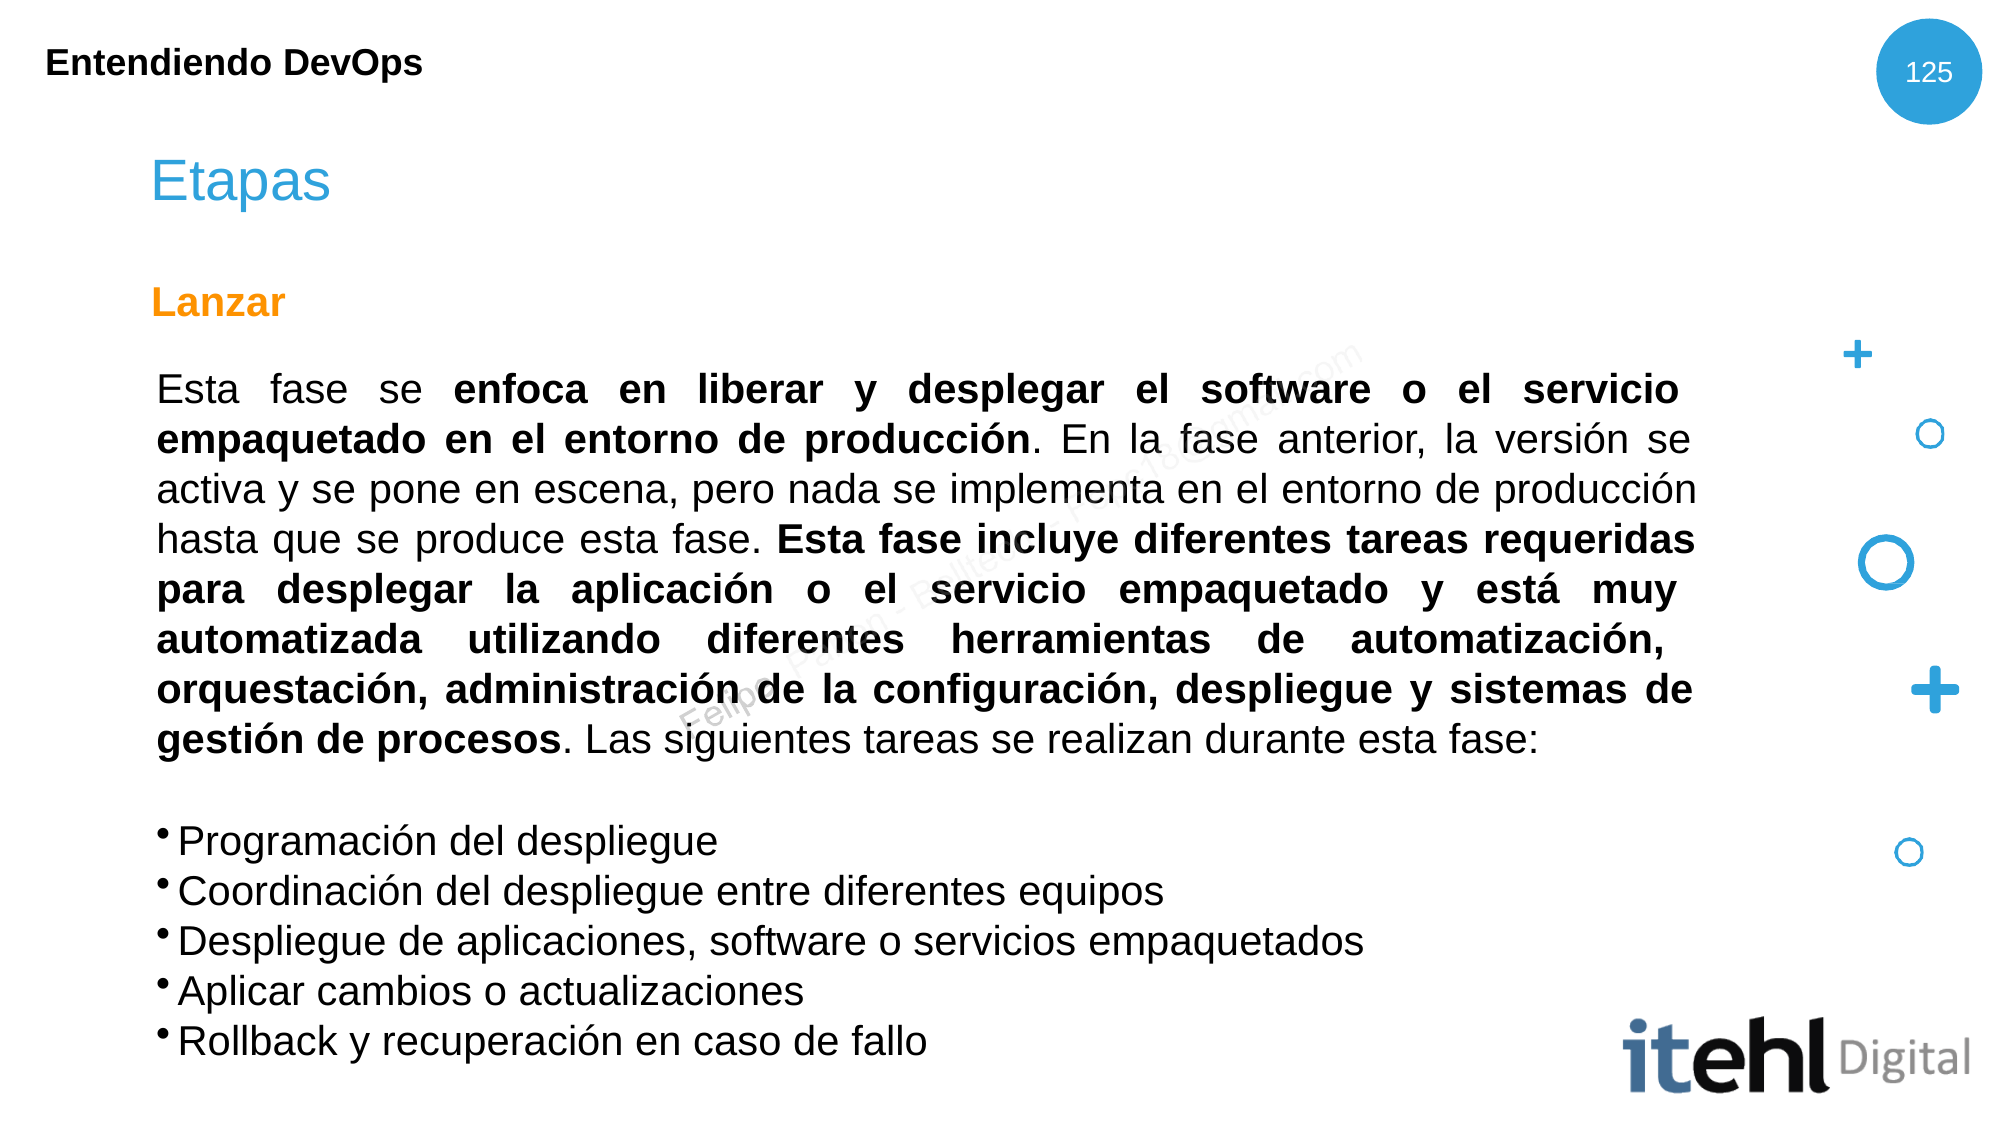

Entendiendo DevOps
125
# Etapas
Lanzar
Esta fase se enfoca en liberar y desplegar el software o el servicio  empaquetado en el entorno de producción. En la fase anterior, la versión se  activa y se pone en escena, pero nada se implementa en el entorno de producción  hasta que se produce esta fase. Esta fase incluye diferentes tareas requeridas  para desplegar la aplicación o el servicio empaquetado y está muy  automatizada utilizando diferentes herramientas de automatización,  orquestación, administración de la configuración, despliegue y sistemas de  gestión de procesos. Las siguientes tareas se realizan durante esta fase:

Programación del despliegue
Coordinación del despliegue entre diferentes equipos
Despliegue de aplicaciones, software o servicios empaquetados
Aplicar cambios o actualizaciones
Rollback y recuperación en caso de fallo